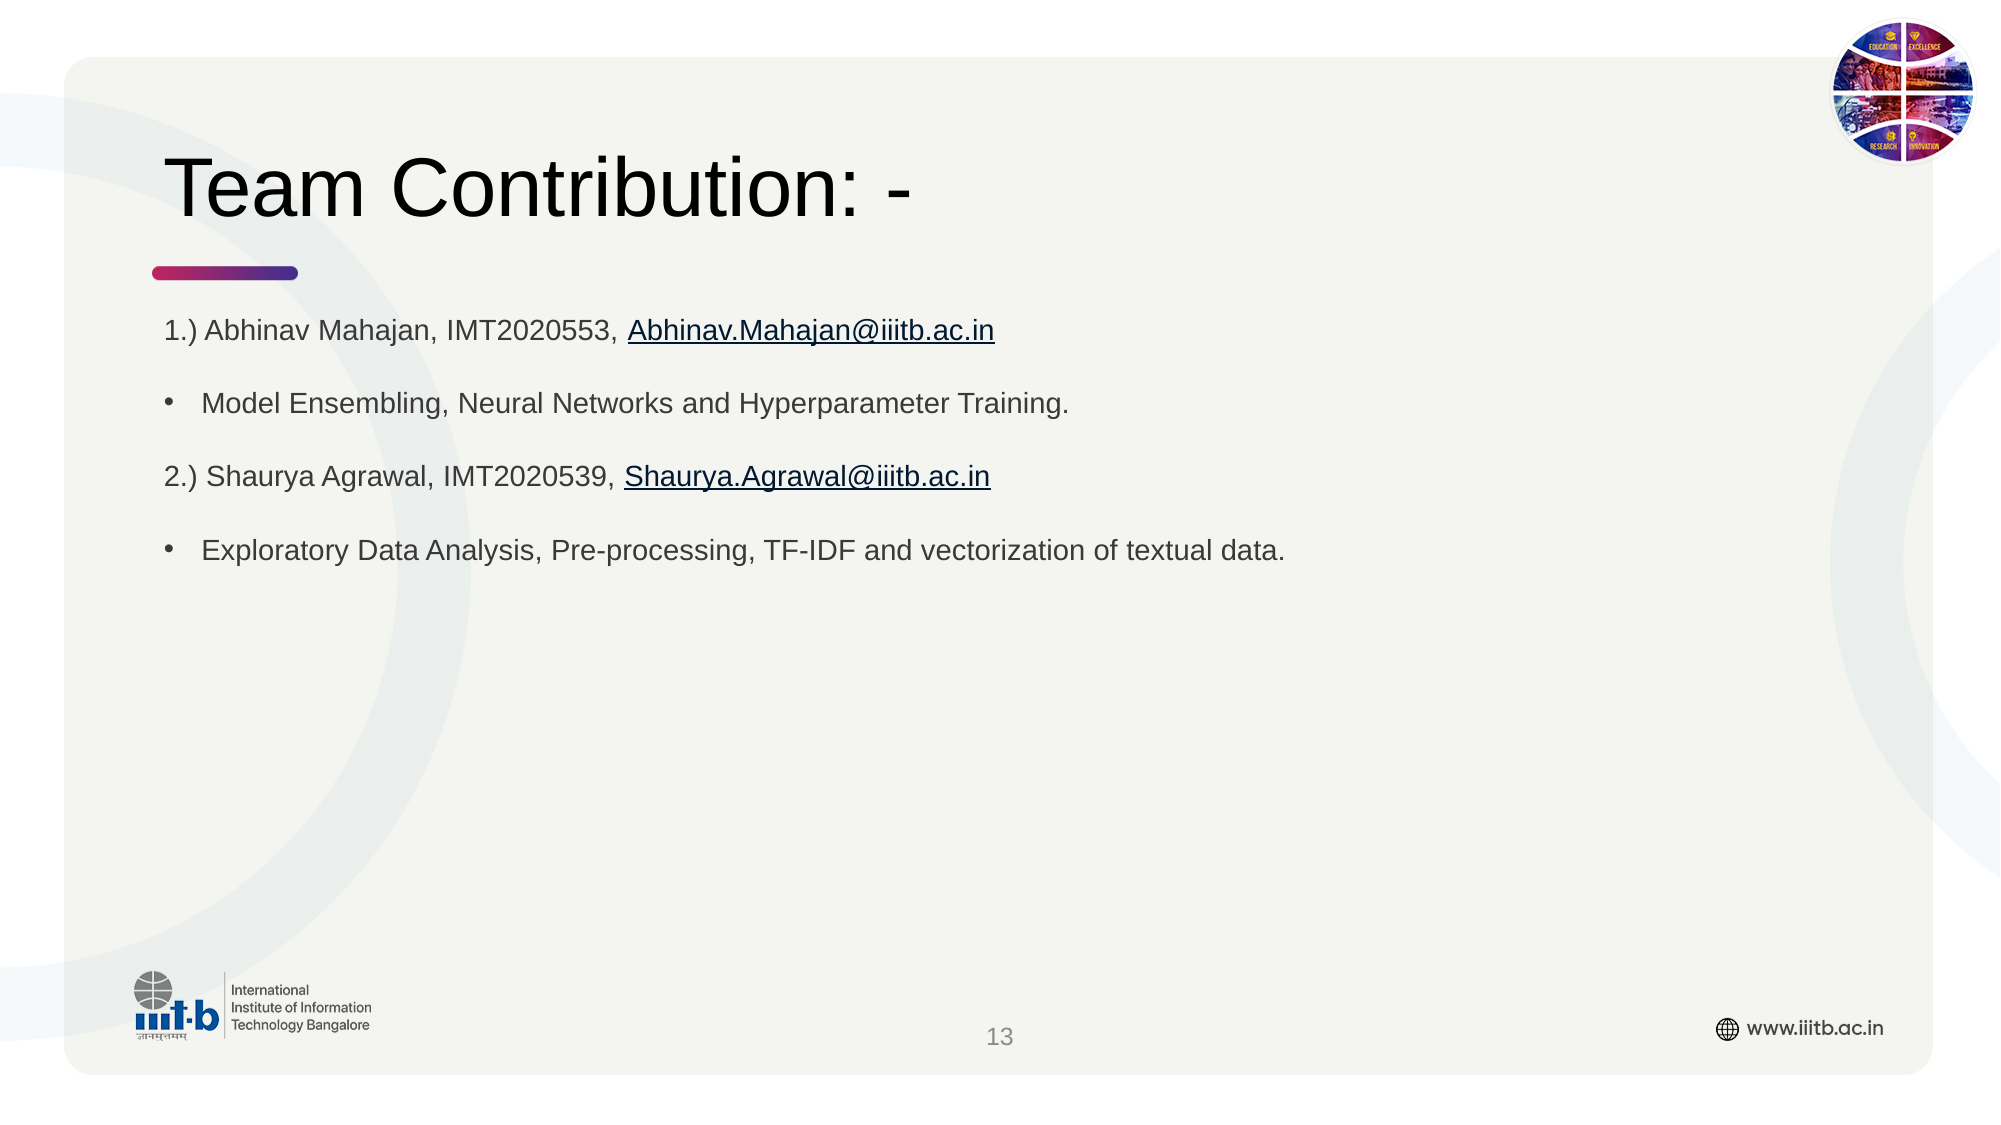

# Team Contribution: -
1.) Abhinav Mahajan, IMT2020553, Abhinav.Mahajan@iiitb.ac.in
Model Ensembling, Neural Networks and Hyperparameter Training.
2.) Shaurya Agrawal, IMT2020539, Shaurya.Agrawal@iiitb.ac.in
Exploratory Data Analysis, Pre-processing, TF-IDF and vectorization of textual data.
13